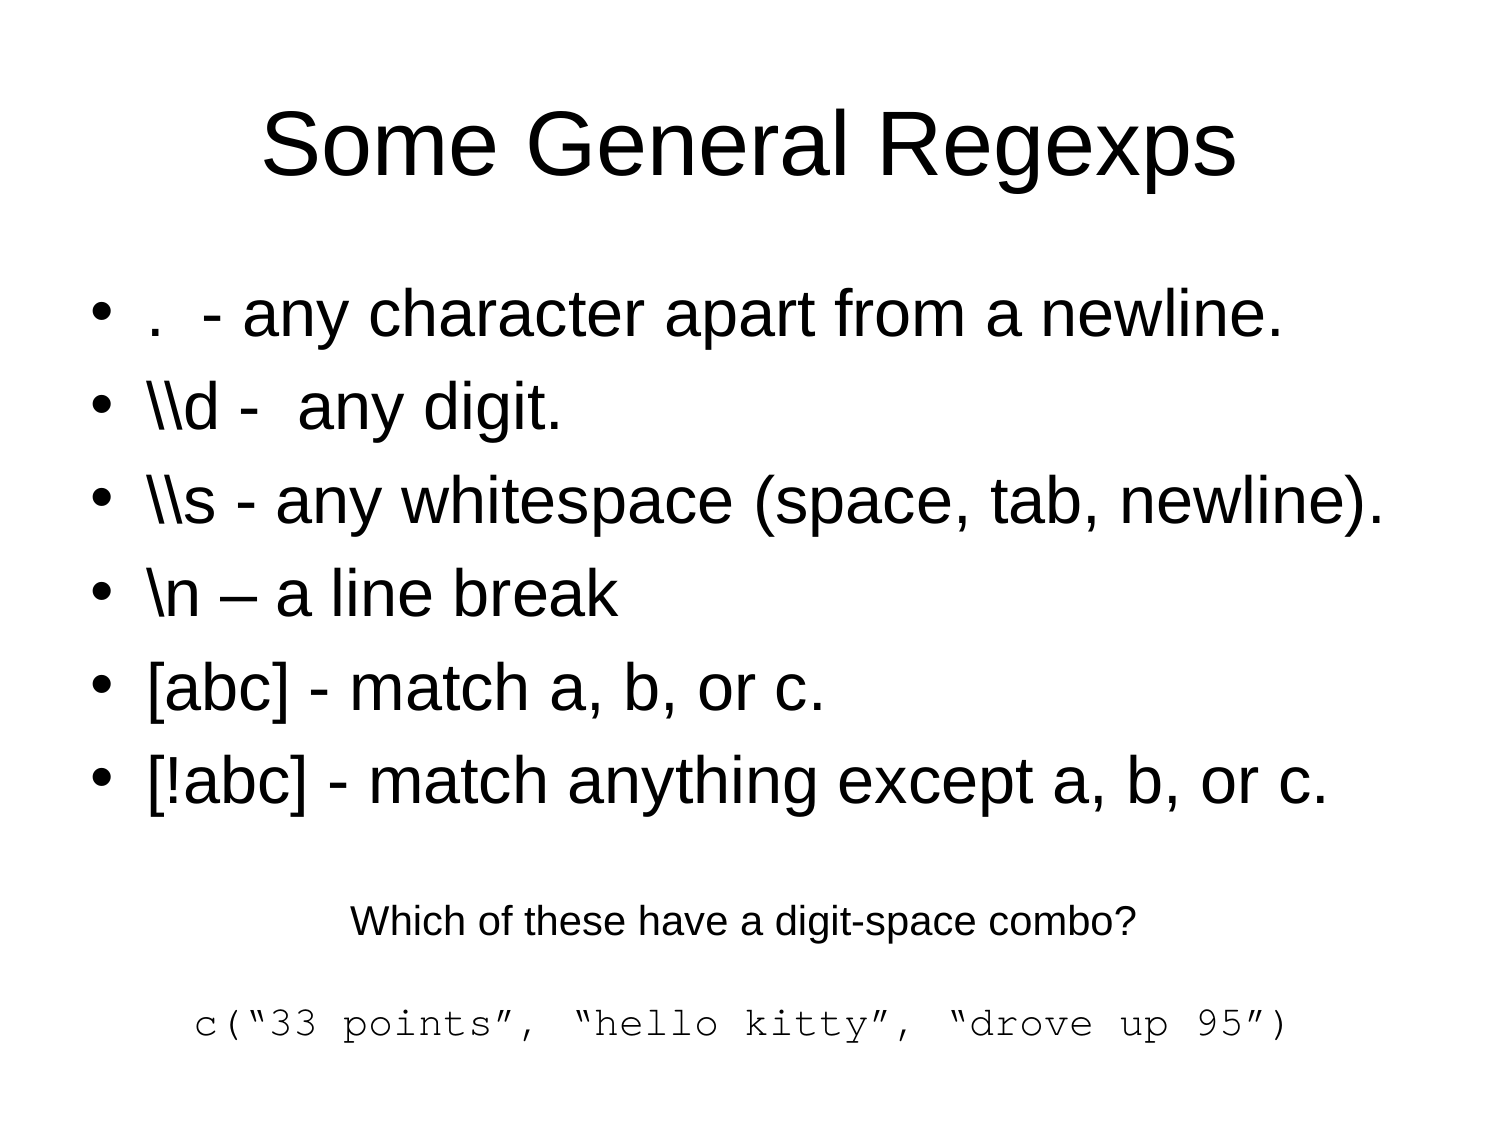

# Some General Regexps
.  - any character apart from a newline.
\\d -  any digit.
\\s - any whitespace (space, tab, newline).
\n – a line break
[abc] - match a, b, or c.
[!abc] - match anything except a, b, or c.
Which of these have a digit-space combo?

c(“33 points”, “hello kitty”, “drove up 95”)